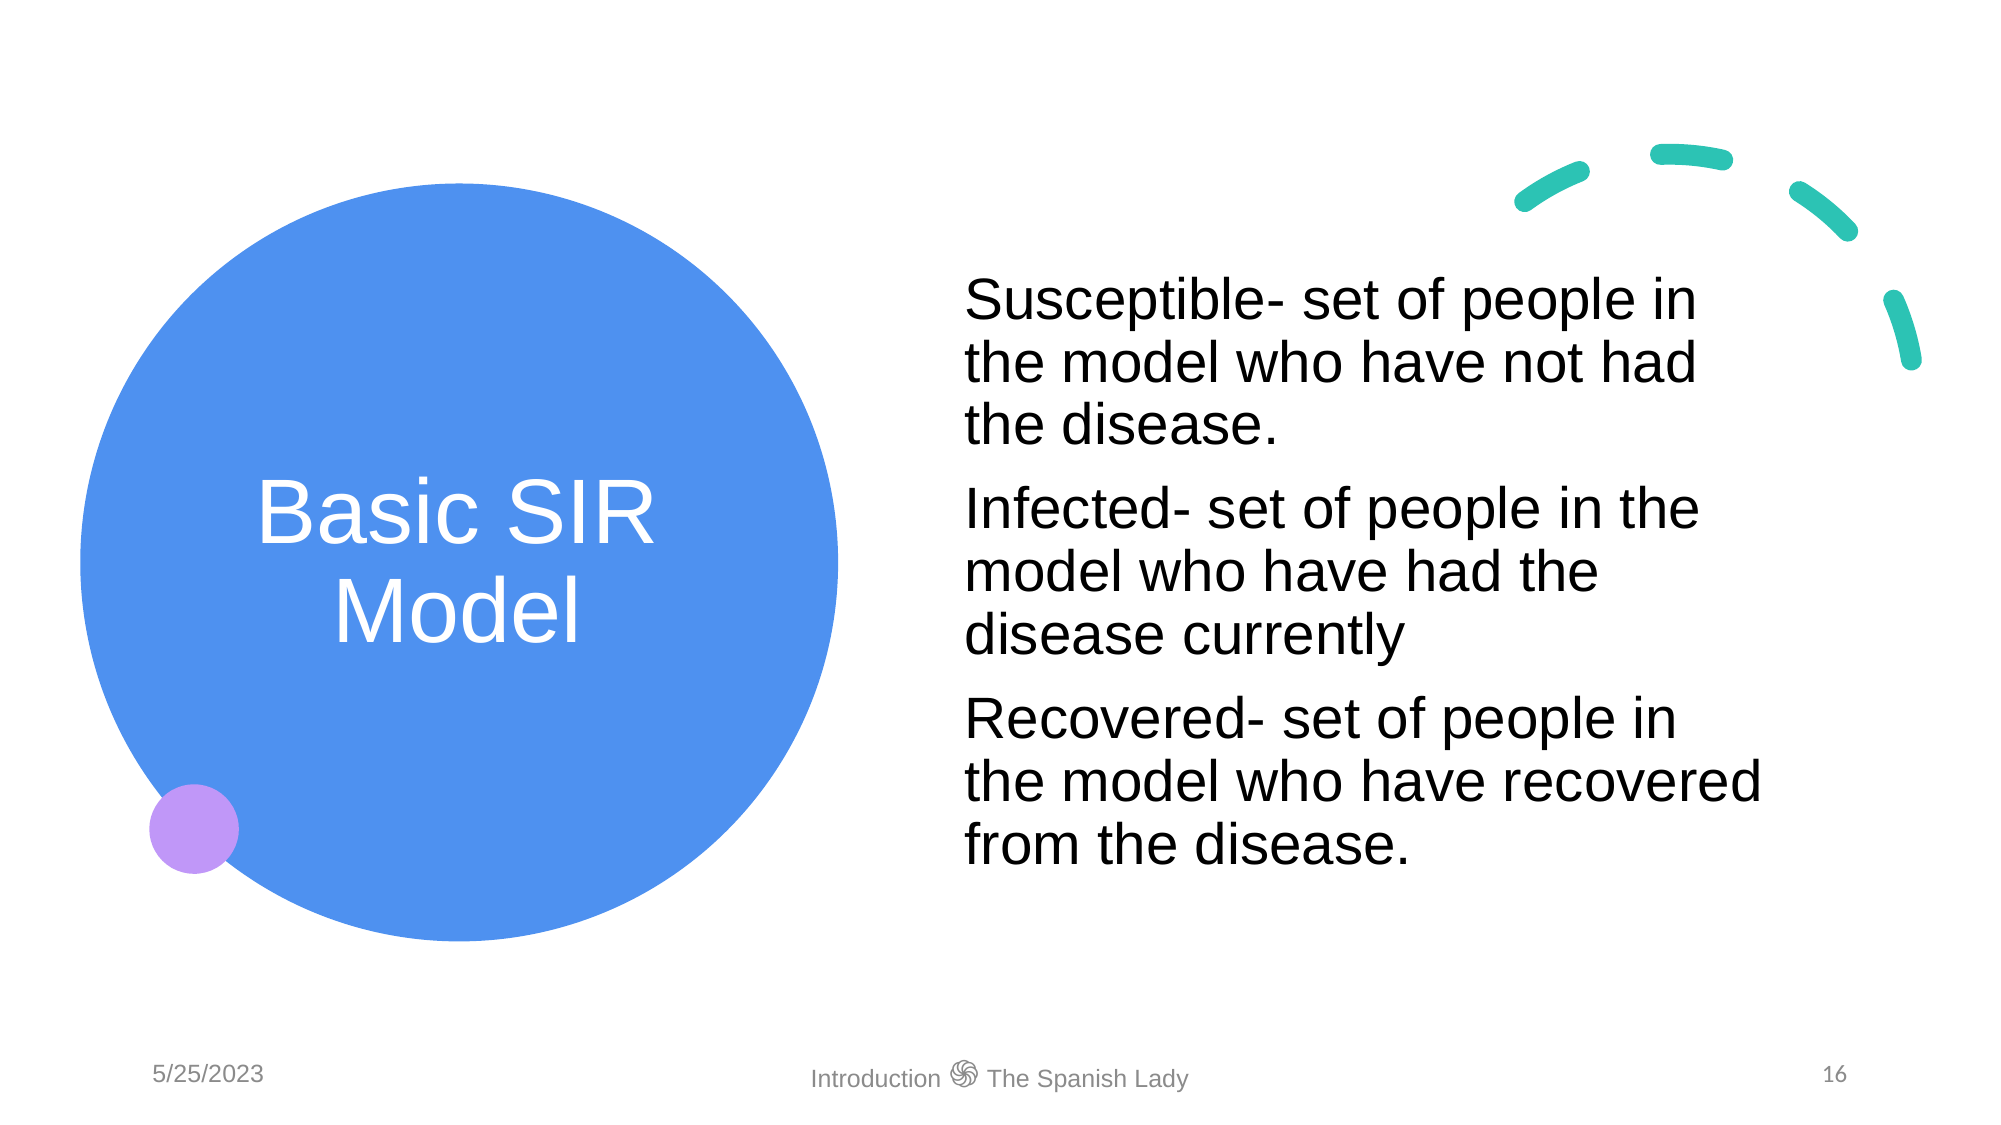

# Basic SIR Model
Susceptible- set of people in the model who have not had the disease.
Infected- set of people in the model who have had the disease currently
Recovered- set of people in the model who have recovered from the disease.
5/25/2023
Introduction ֍ The Spanish Lady
16